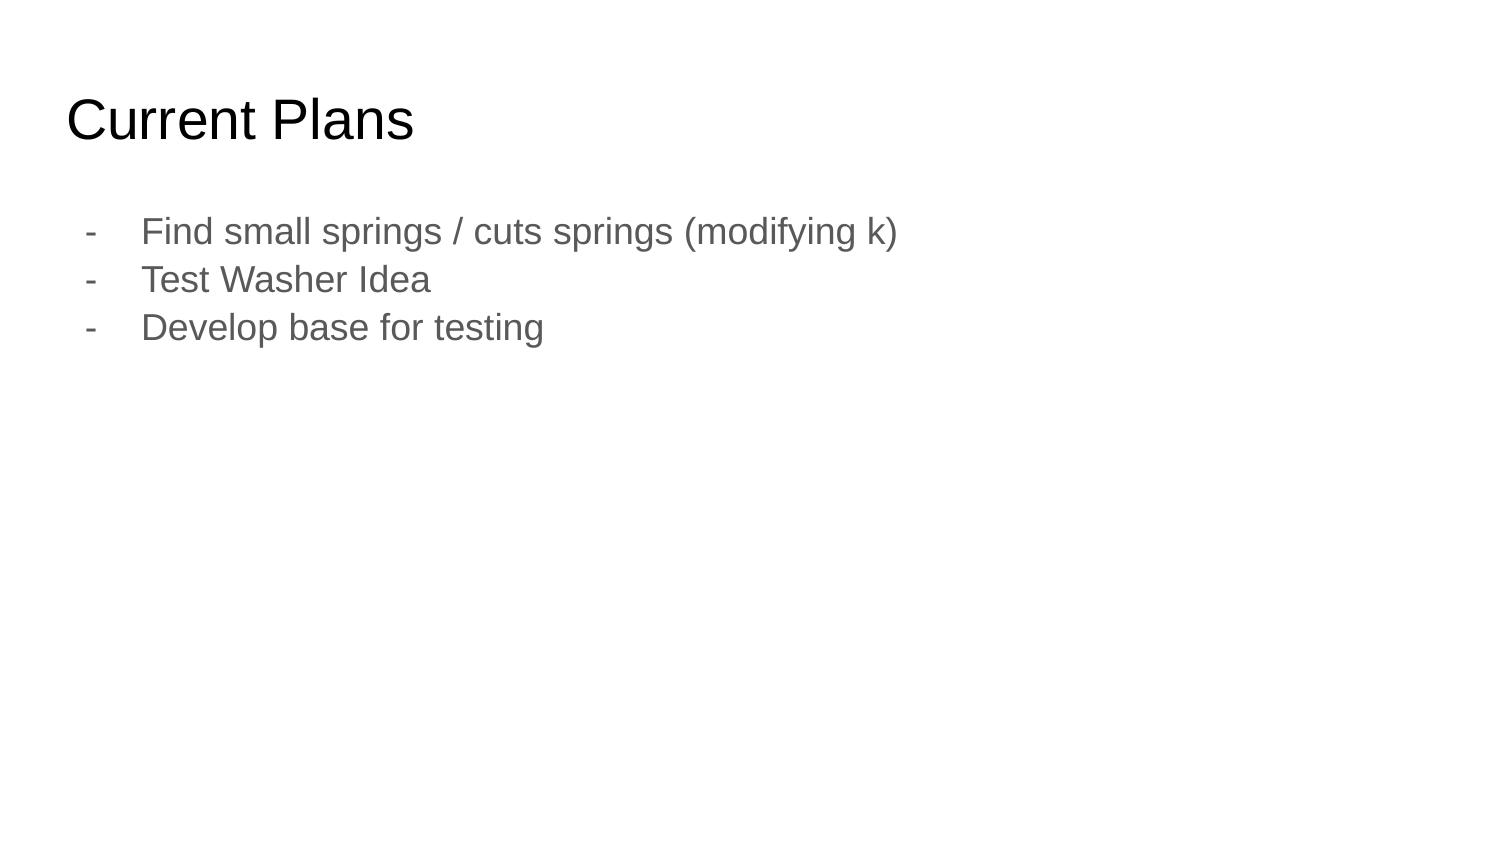

# Current Plans
Find small springs / cuts springs (modifying k)
Test Washer Idea
Develop base for testing